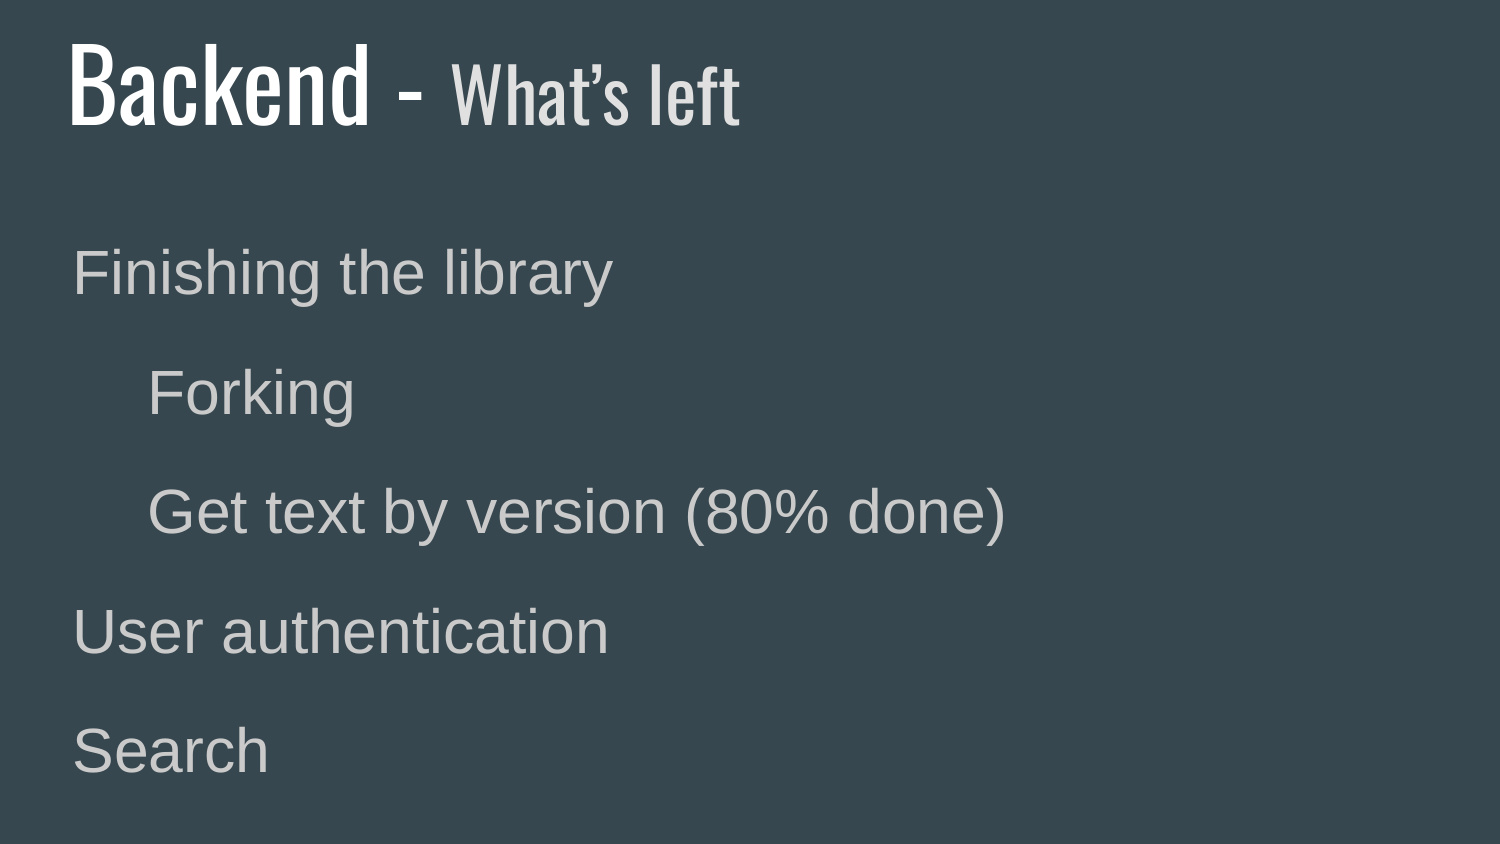

# Backend - What’s left
Finishing the library
Forking
Get text by version (80% done)
User authentication
Search